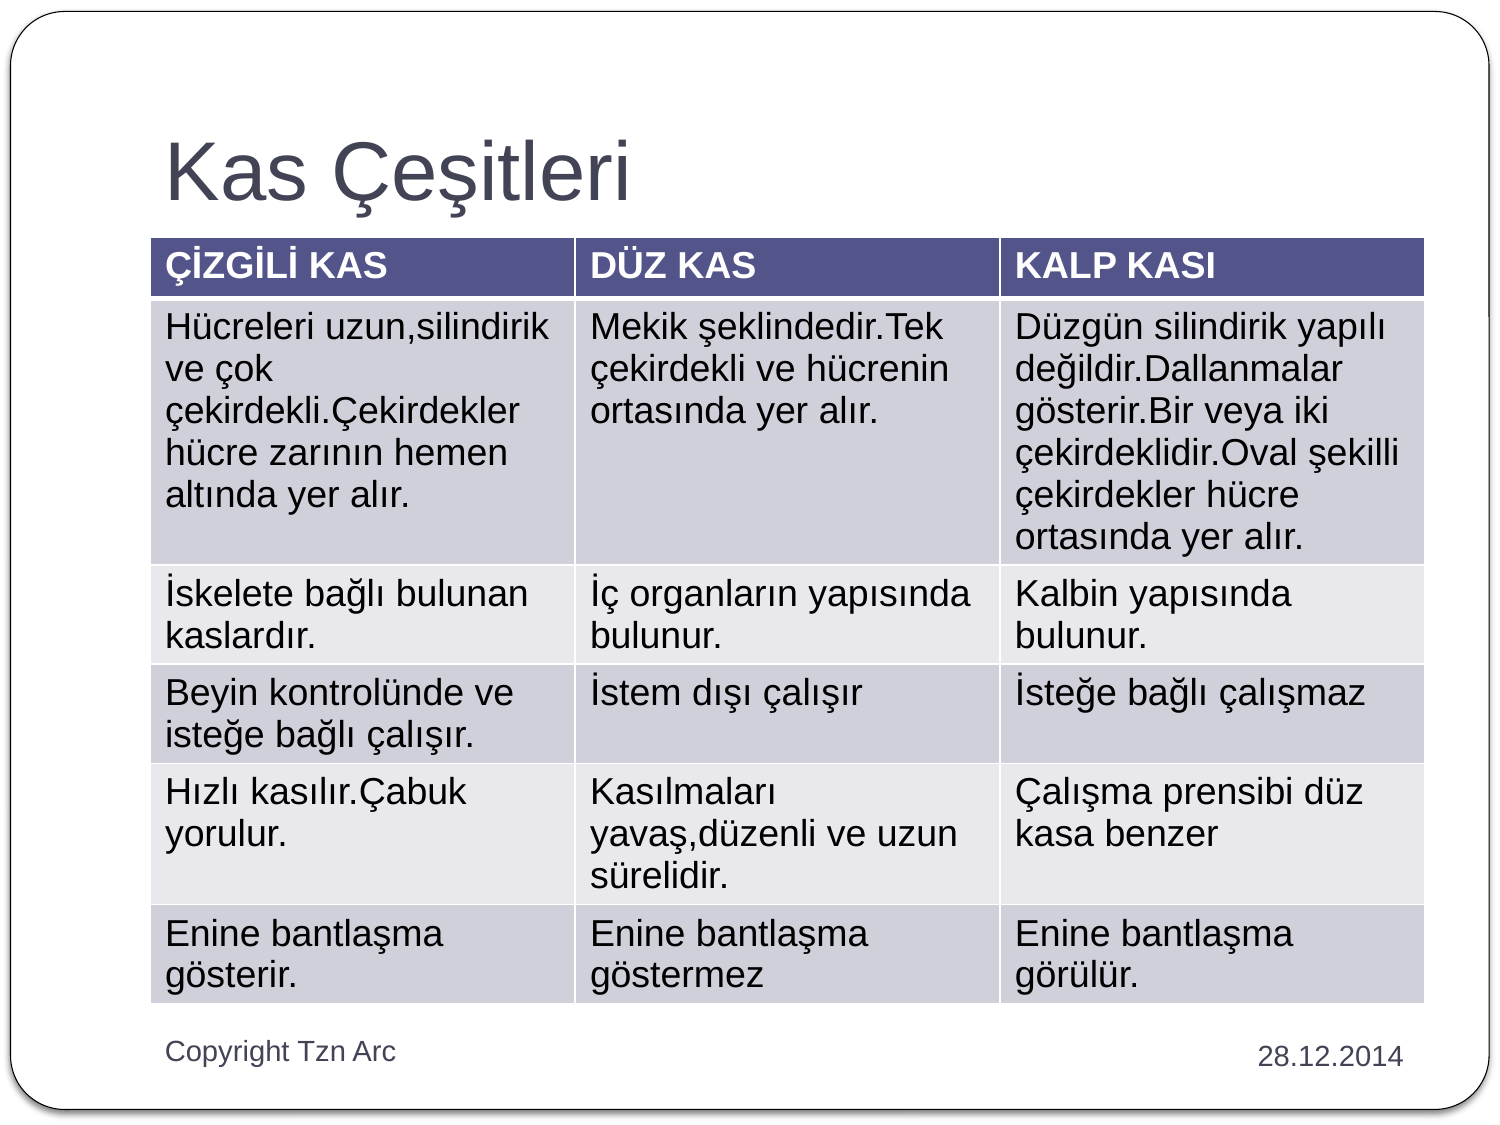

# Kas Çeşitleri
| ÇİZGİLİ KAS | DÜZ KAS | KALP KASI |
| --- | --- | --- |
| Hücreleri uzun,silindirik ve çok çekirdekli.Çekirdekler hücre zarının hemen altında yer alır. | Mekik şeklindedir.Tek çekirdekli ve hücrenin ortasında yer alır. | Düzgün silindirik yapılı değildir.Dallanmalar gösterir.Bir veya iki çekirdeklidir.Oval şekilli çekirdekler hücre ortasında yer alır. |
| İskelete bağlı bulunan kaslardır. | İç organların yapısında bulunur. | Kalbin yapısında bulunur. |
| Beyin kontrolünde ve isteğe bağlı çalışır. | İstem dışı çalışır | İsteğe bağlı çalışmaz |
| Hızlı kasılır.Çabuk yorulur. | Kasılmaları yavaş,düzenli ve uzun sürelidir. | Çalışma prensibi düz kasa benzer |
| Enine bantlaşma gösterir. | Enine bantlaşma göstermez | Enine bantlaşma görülür. |
Copyright Tzn Arc
28.12.2014